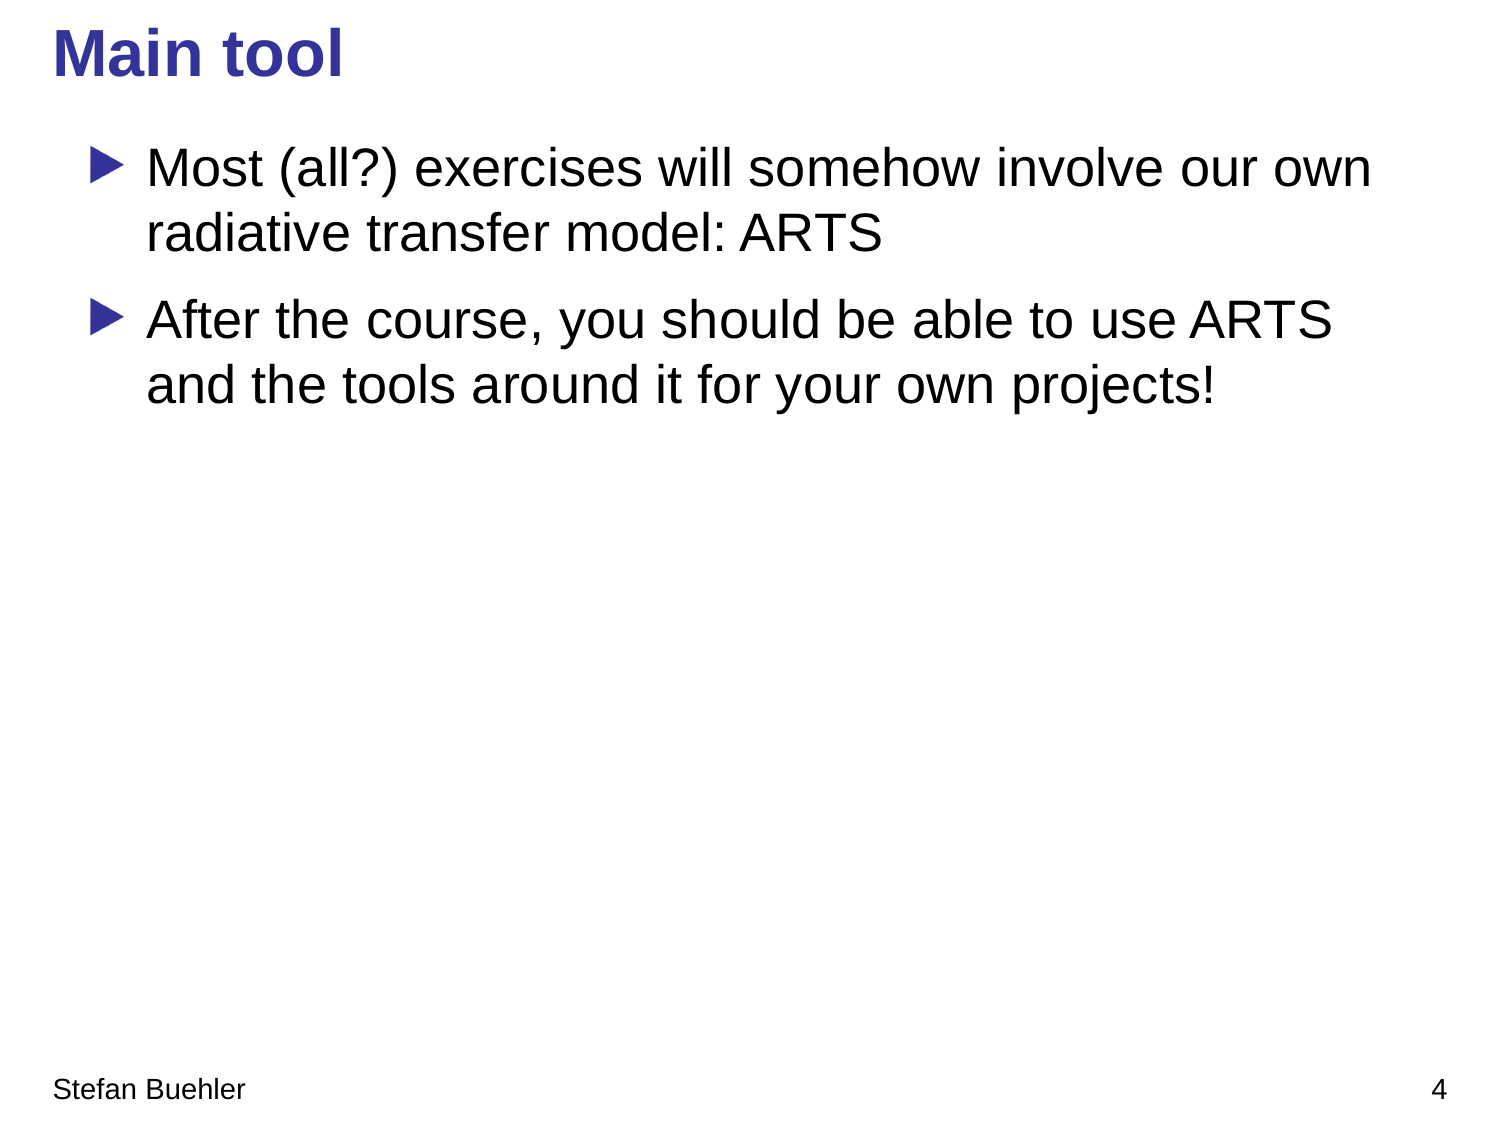

# Main tool
Most (all?) exercises will somehow involve our own radiative transfer model: ARTS
After the course, you should be able to use ARTS and the tools around it for your own projects!
Stefan Buehler
4